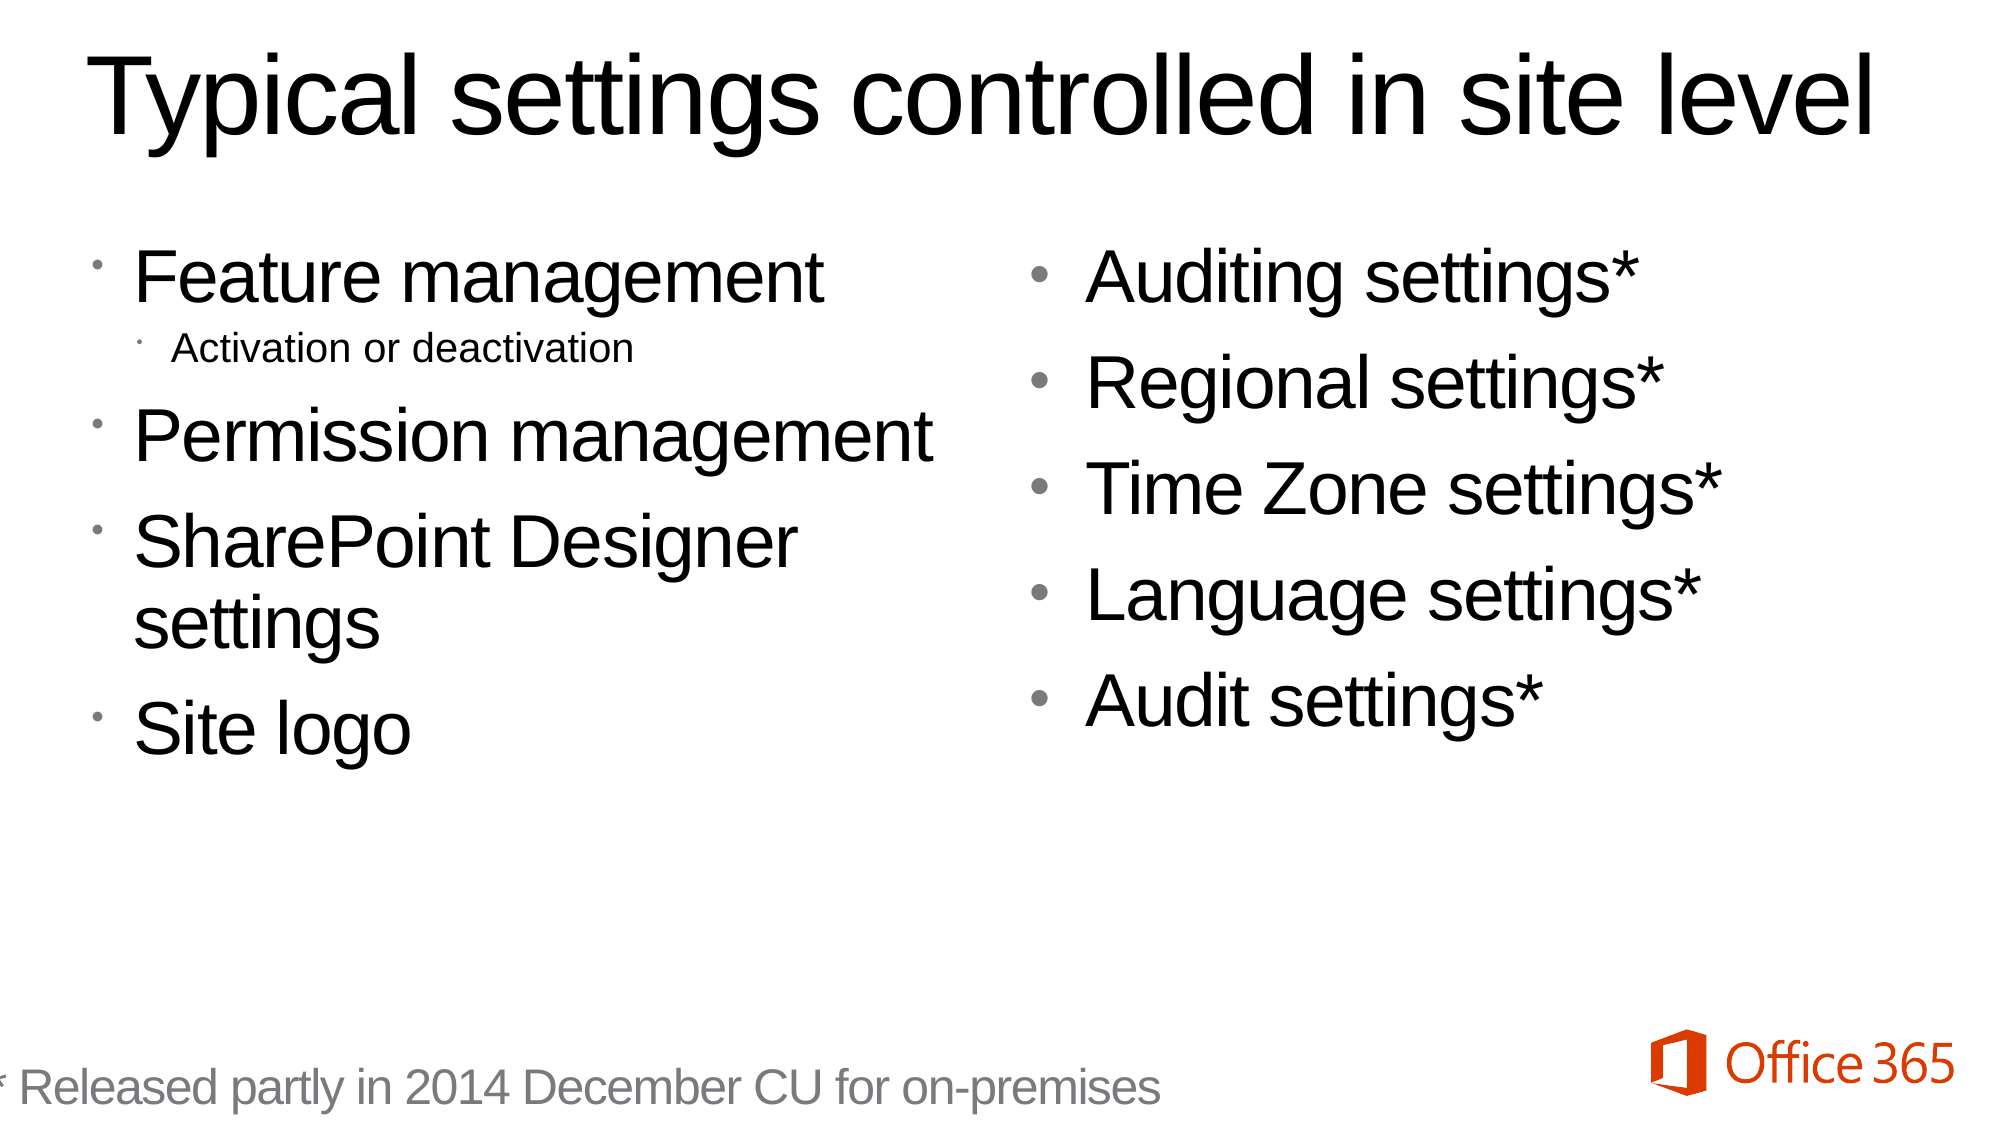

# Typical settings controlled in site level
Feature management
Activation or deactivation
Permission management
SharePoint Designer settings
Site logo

Auditing settings*
Regional settings*
Time Zone settings*
Language settings*
Audit settings*

* Released partly in 2014 December CU for on-premises